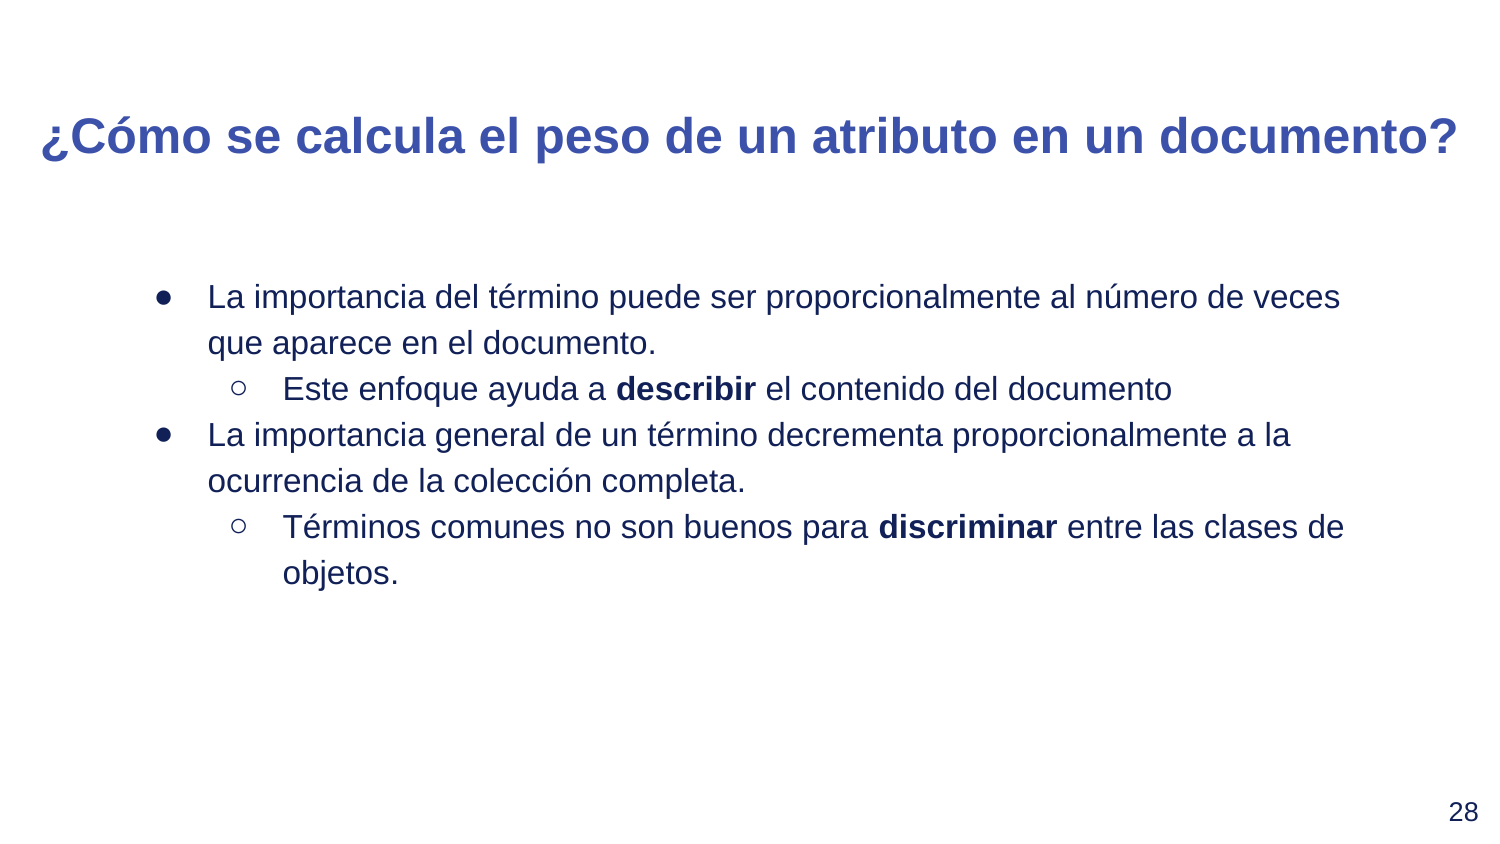

¿Cómo se calcula el peso de un atributo en un documento?
La importancia del término puede ser proporcionalmente al número de veces que aparece en el documento.
Este enfoque ayuda a describir el contenido del documento
La importancia general de un término decrementa proporcionalmente a la ocurrencia de la colección completa.
Términos comunes no son buenos para discriminar entre las clases de objetos.
28